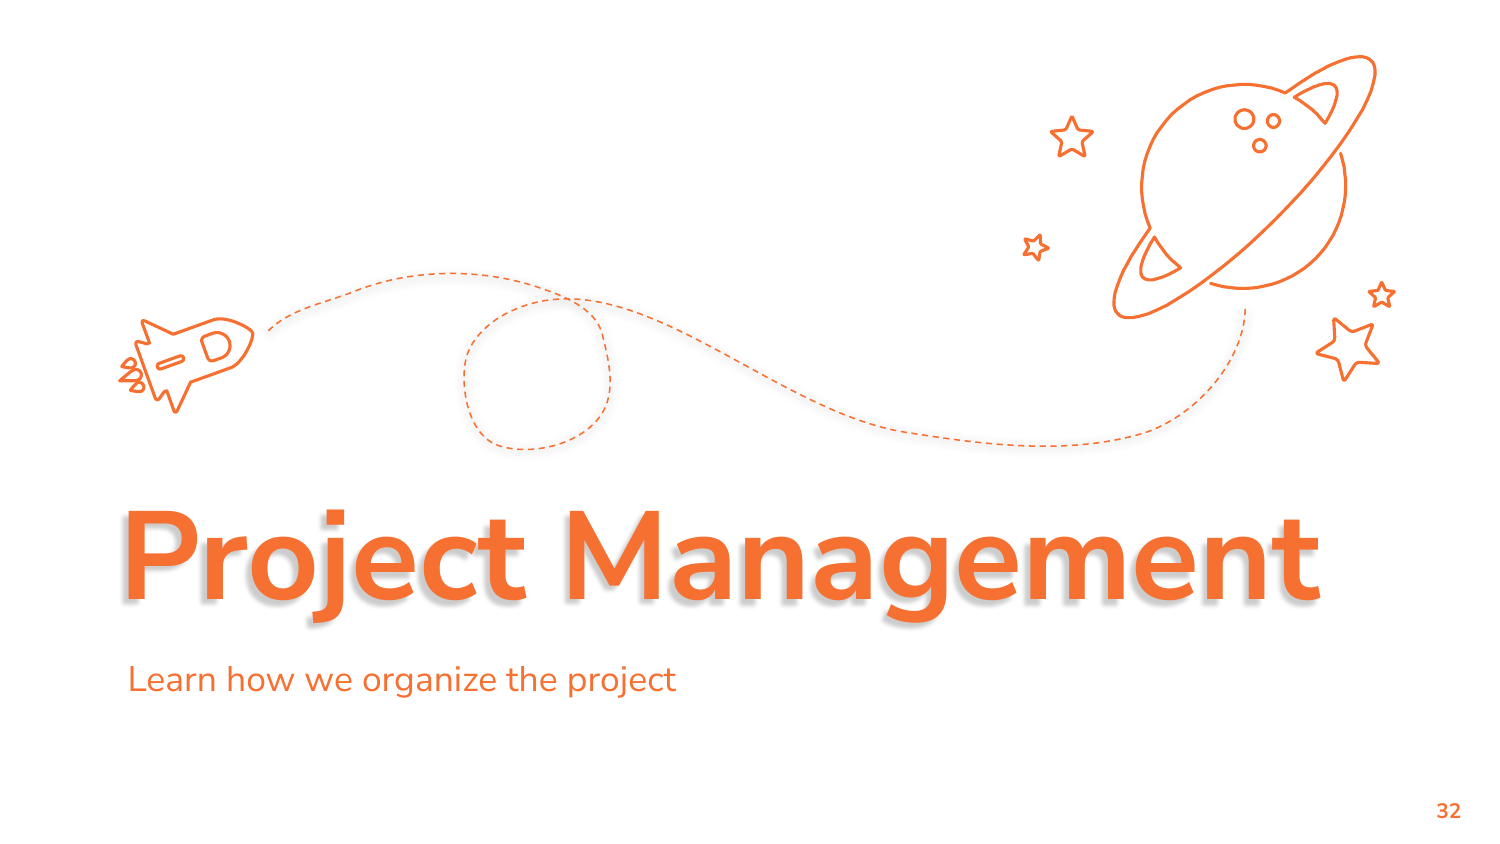

Project Management
Learn how we organize the project
32